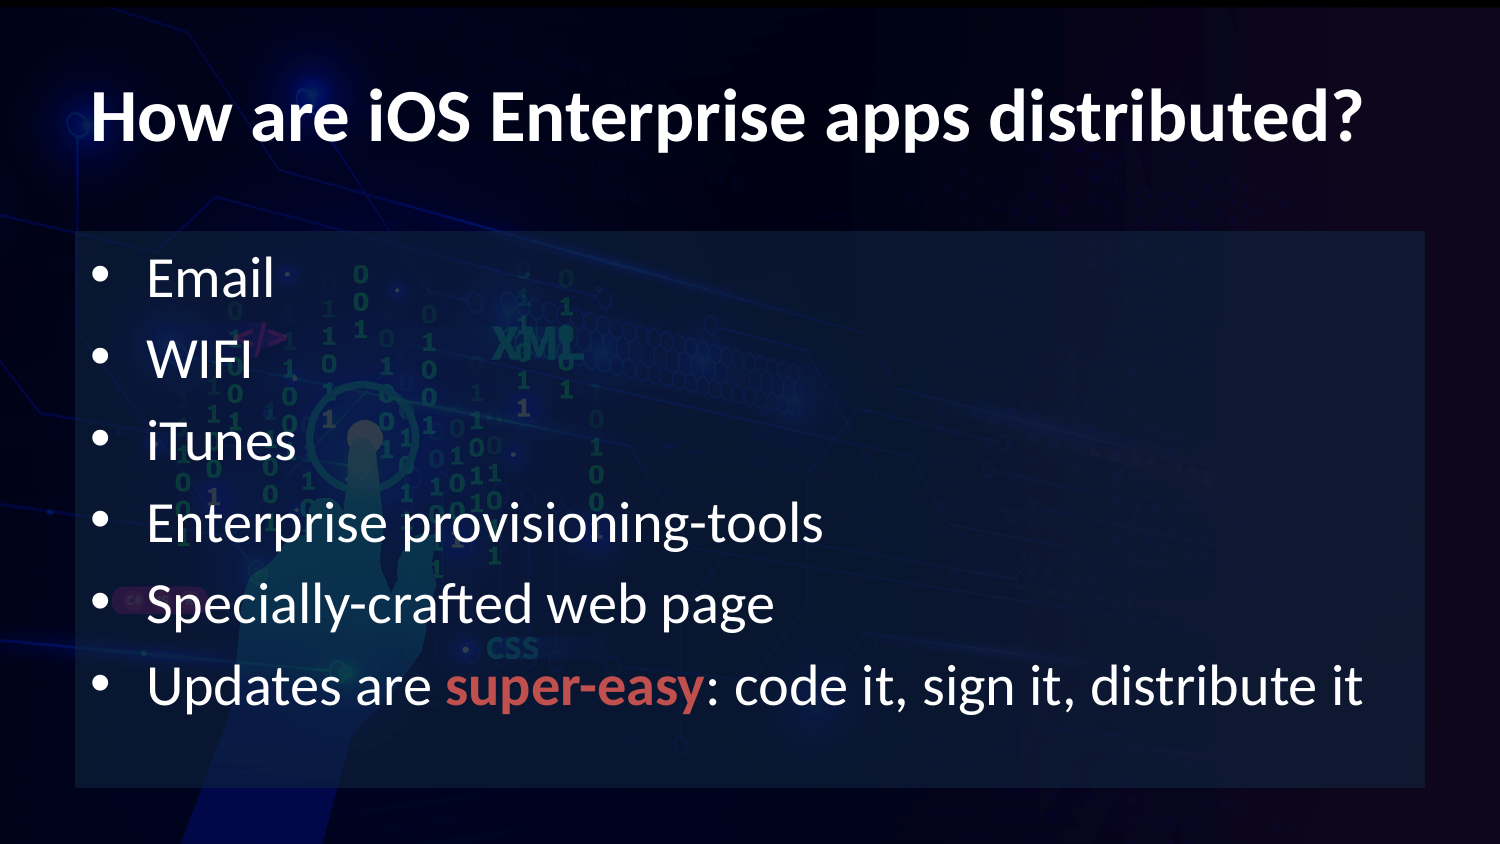

# How are iOS Enterprise apps distributed?
Email
WIFI
iTunes
Enterprise provisioning-tools
Specially-crafted web page
Updates are super-easy: code it, sign it, distribute it